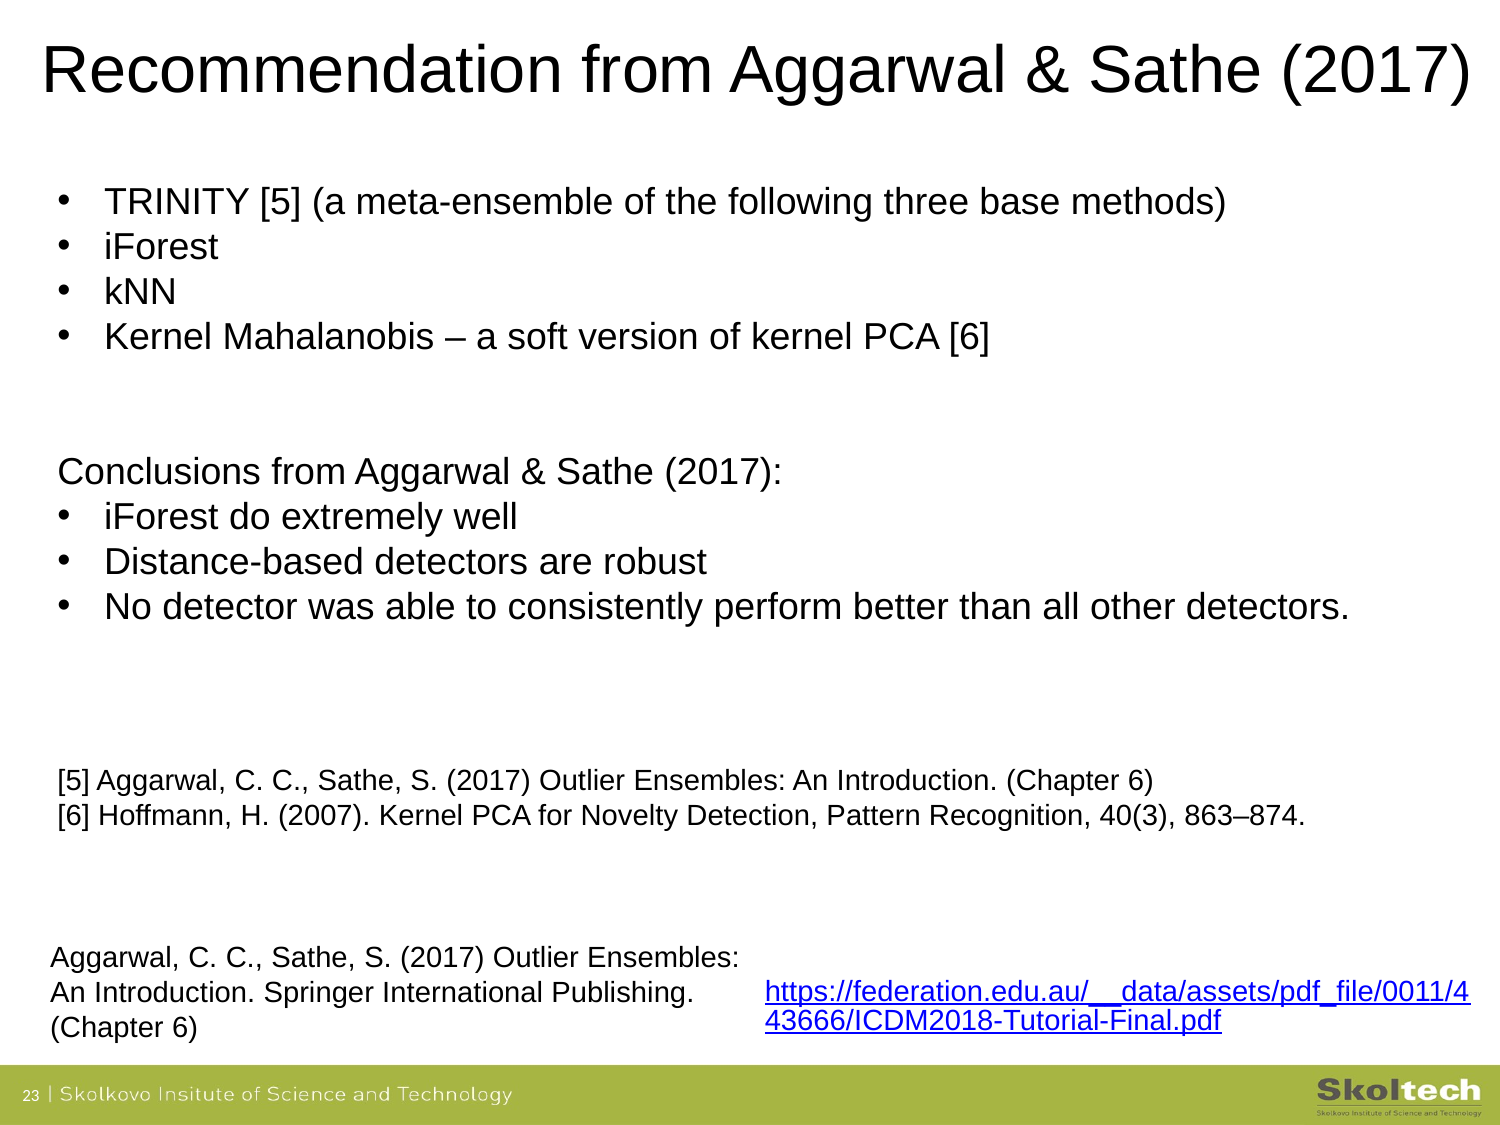

Recommendation from Aggarwal & Sathe (2017)
TRINITY [5] (a meta-ensemble of the following three base methods)
iForest
kNN
Kernel Mahalanobis – a soft version of kernel PCA [6]

Conclusions from Aggarwal & Sathe (2017):
iForest do extremely well
Distance-based detectors are robust
No detector was able to consistently perform better than all other detectors.

[5] Aggarwal, C. C., Sathe, S. (2017) Outlier Ensembles: An Introduction. (Chapter 6)
[6] Hoffmann, H. (2007). Kernel PCA for Novelty Detection, Pattern Recognition, 40(3), 863–874.

Aggarwal, C. C., Sathe, S. (2017) Outlier Ensembles: An Introduction. Springer International Publishing. (Chapter 6)
https://federation.edu.au/__data/assets/pdf_file/0011/443666/ICDM2018-Tutorial-Final.pdf